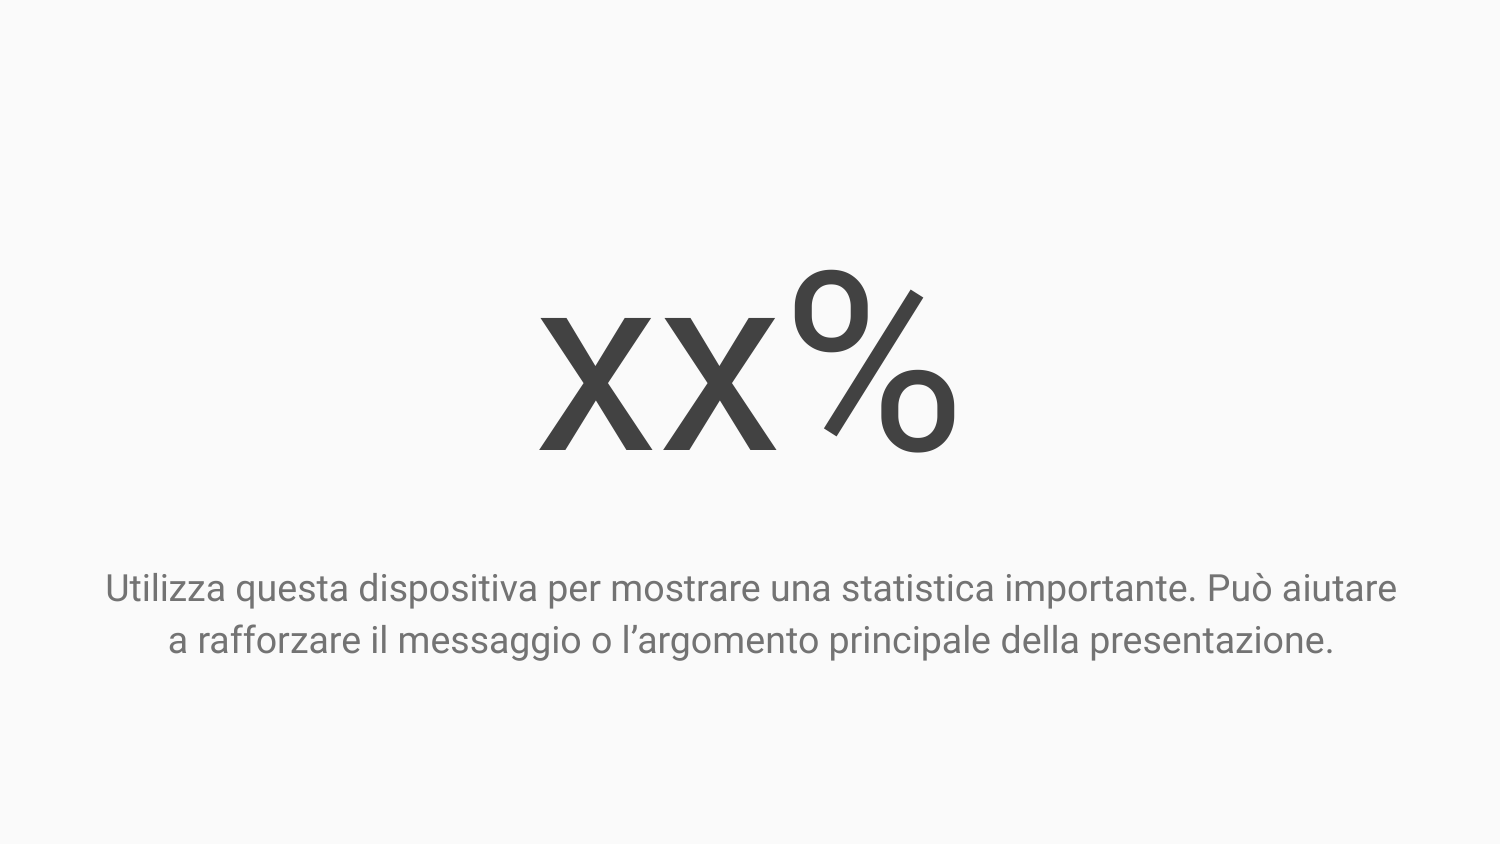

# xx%
Utilizza questa dispositiva per mostrare una statistica importante. Può aiutare a rafforzare il messaggio o l’argomento principale della presentazione.